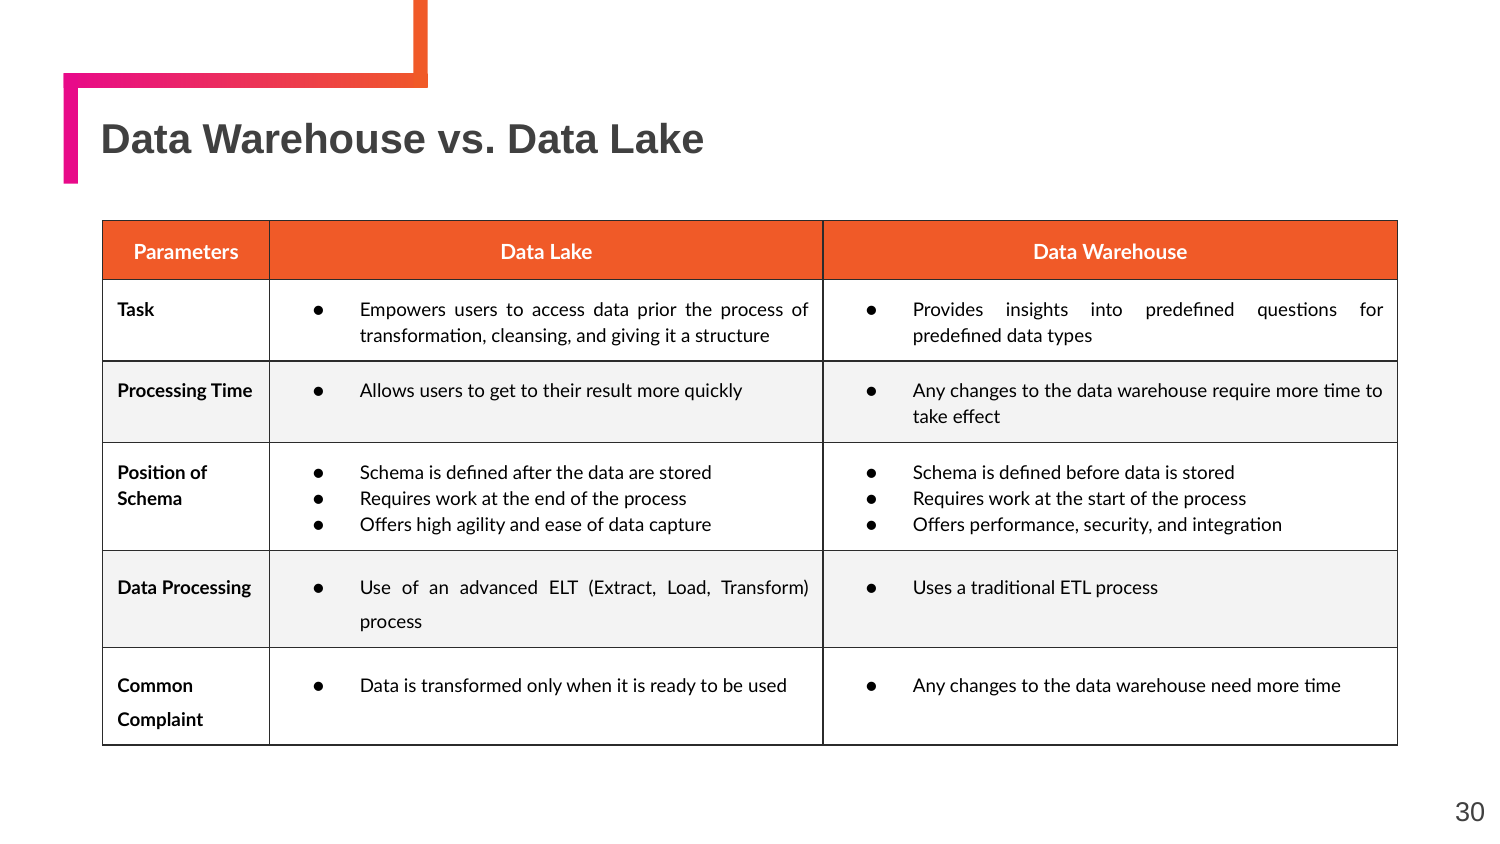

# Data Warehouse vs. Data Lake
| Parameters | Data Lake | Data Warehouse |
| --- | --- | --- |
| Task | Empowers users to access data prior the process of transformation, cleansing, and giving it a structure | Provides insights into predefined questions for predefined data types |
| Processing Time | Allows users to get to their result more quickly | Any changes to the data warehouse require more time to take effect |
| Position of Schema | Schema is defined after the data are stored Requires work at the end of the process Offers high agility and ease of data capture | Schema is defined before data is stored Requires work at the start of the process Offers performance, security, and integration |
| Data Processing | Use of an advanced ELT (Extract, Load, Transform) process | Uses a traditional ETL process |
| Common Complaint | Data is transformed only when it is ready to be used | Any changes to the data warehouse need more time |
30